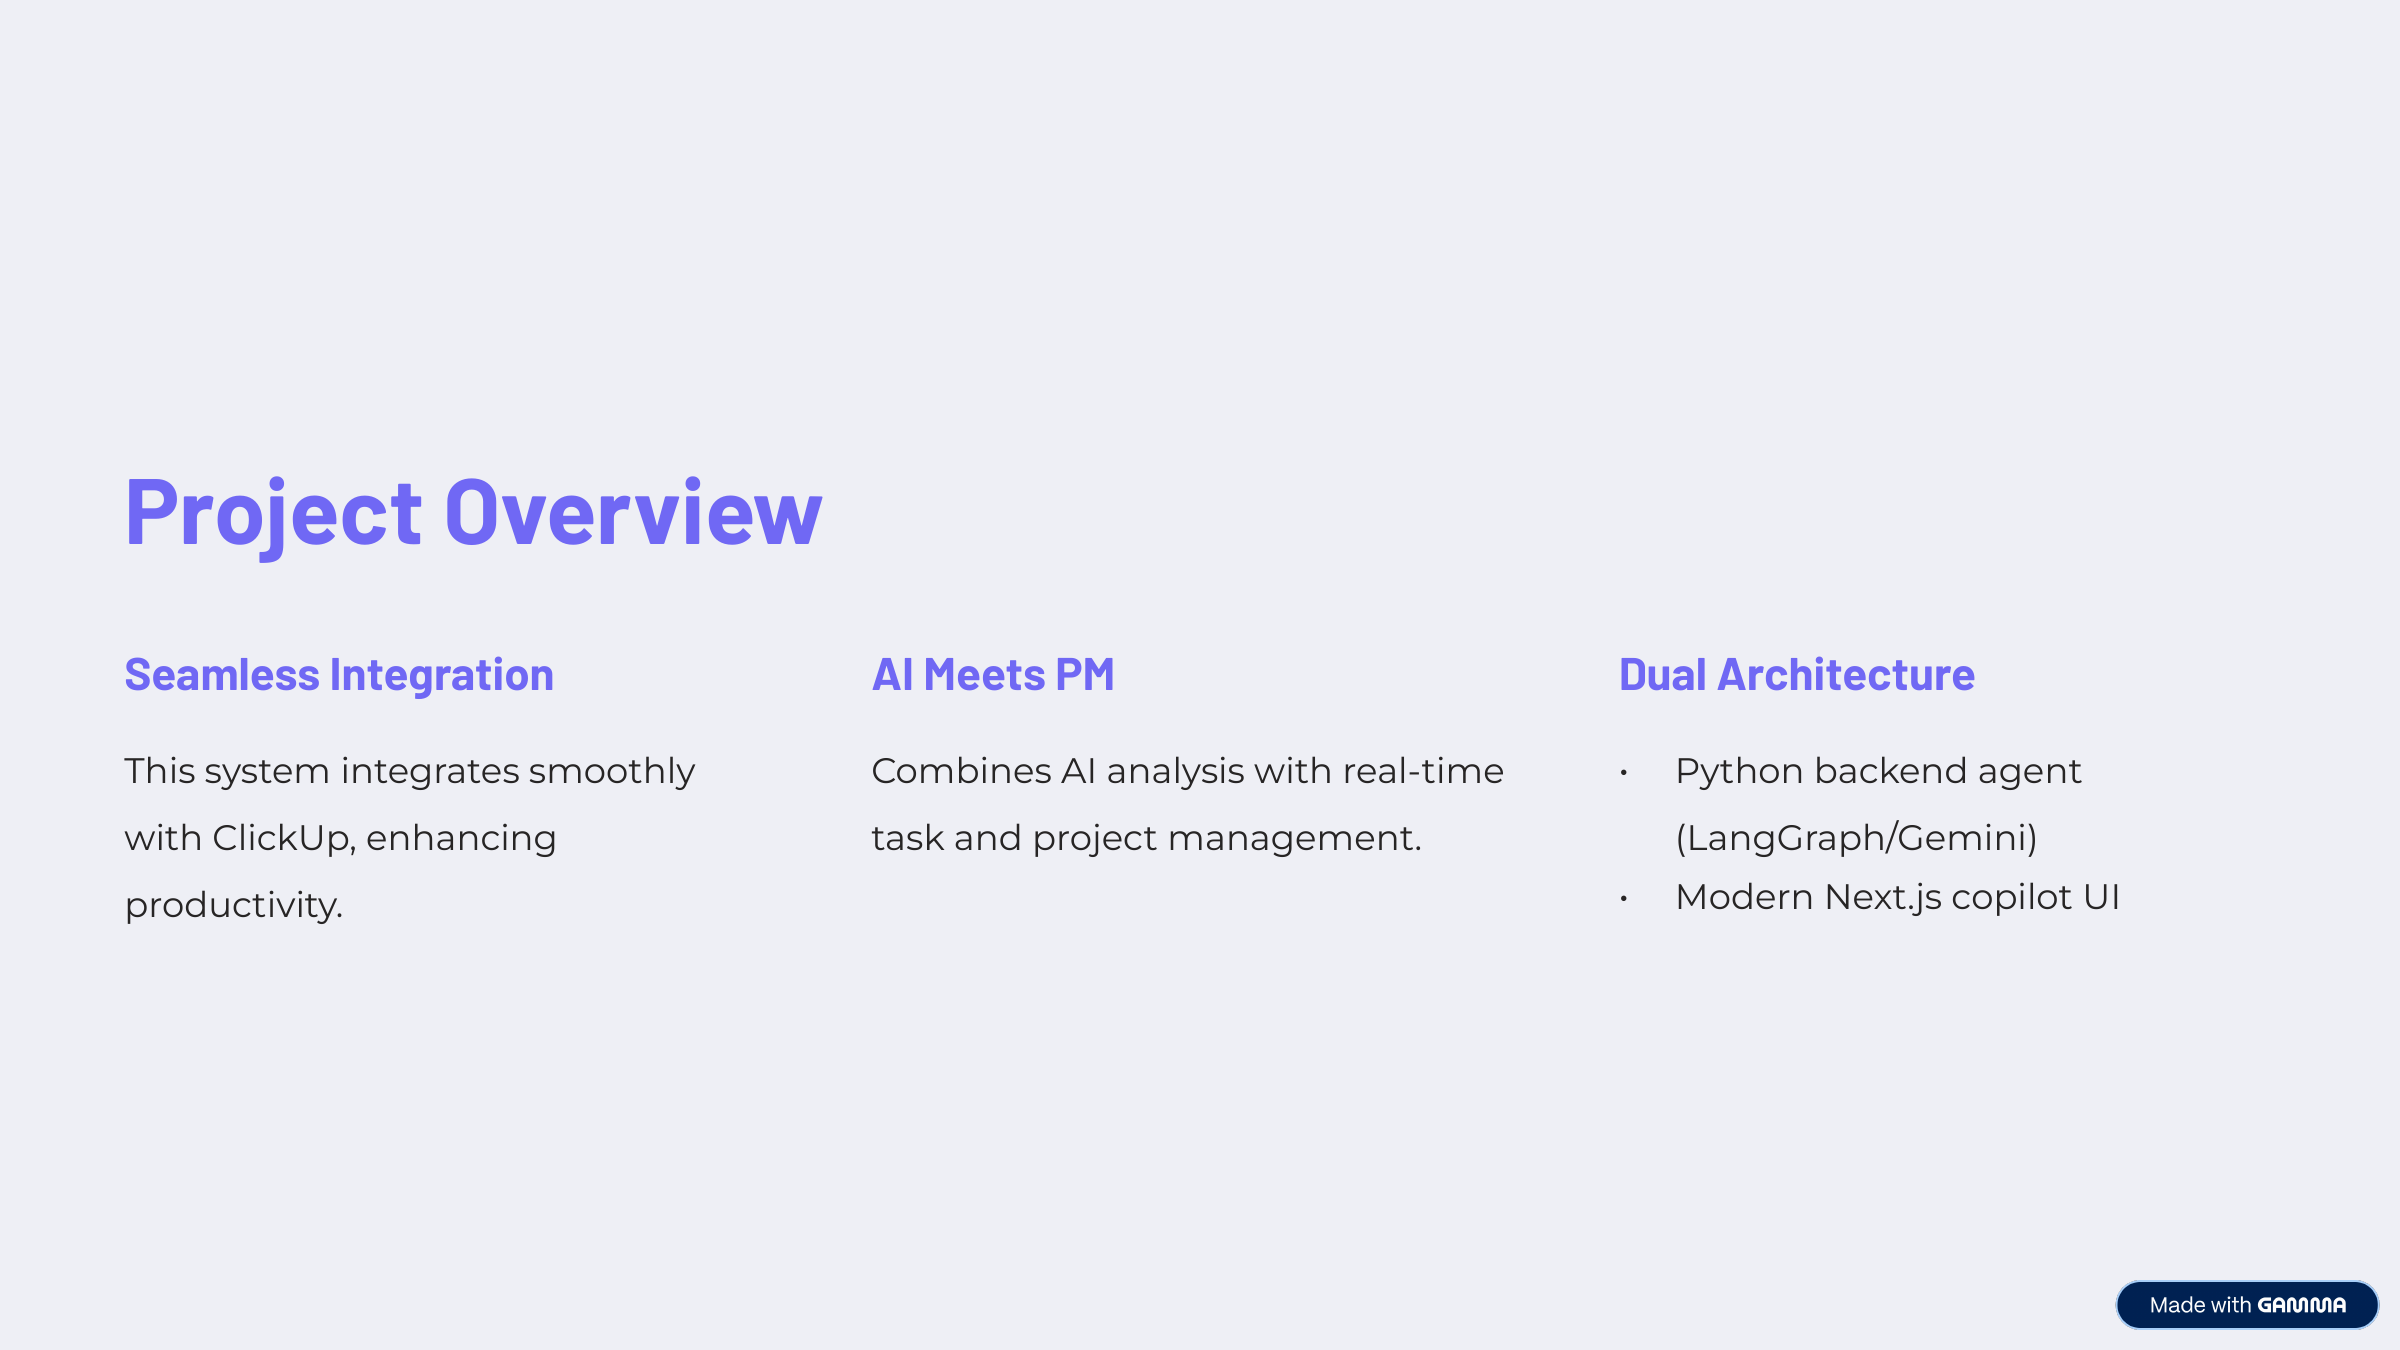

Project Overview
Seamless Integration
AI Meets PM
Dual Architecture
This system integrates smoothly with ClickUp, enhancing productivity.
Combines AI analysis with real-time task and project management.
Python backend agent (LangGraph/Gemini)
Modern Next.js copilot UI